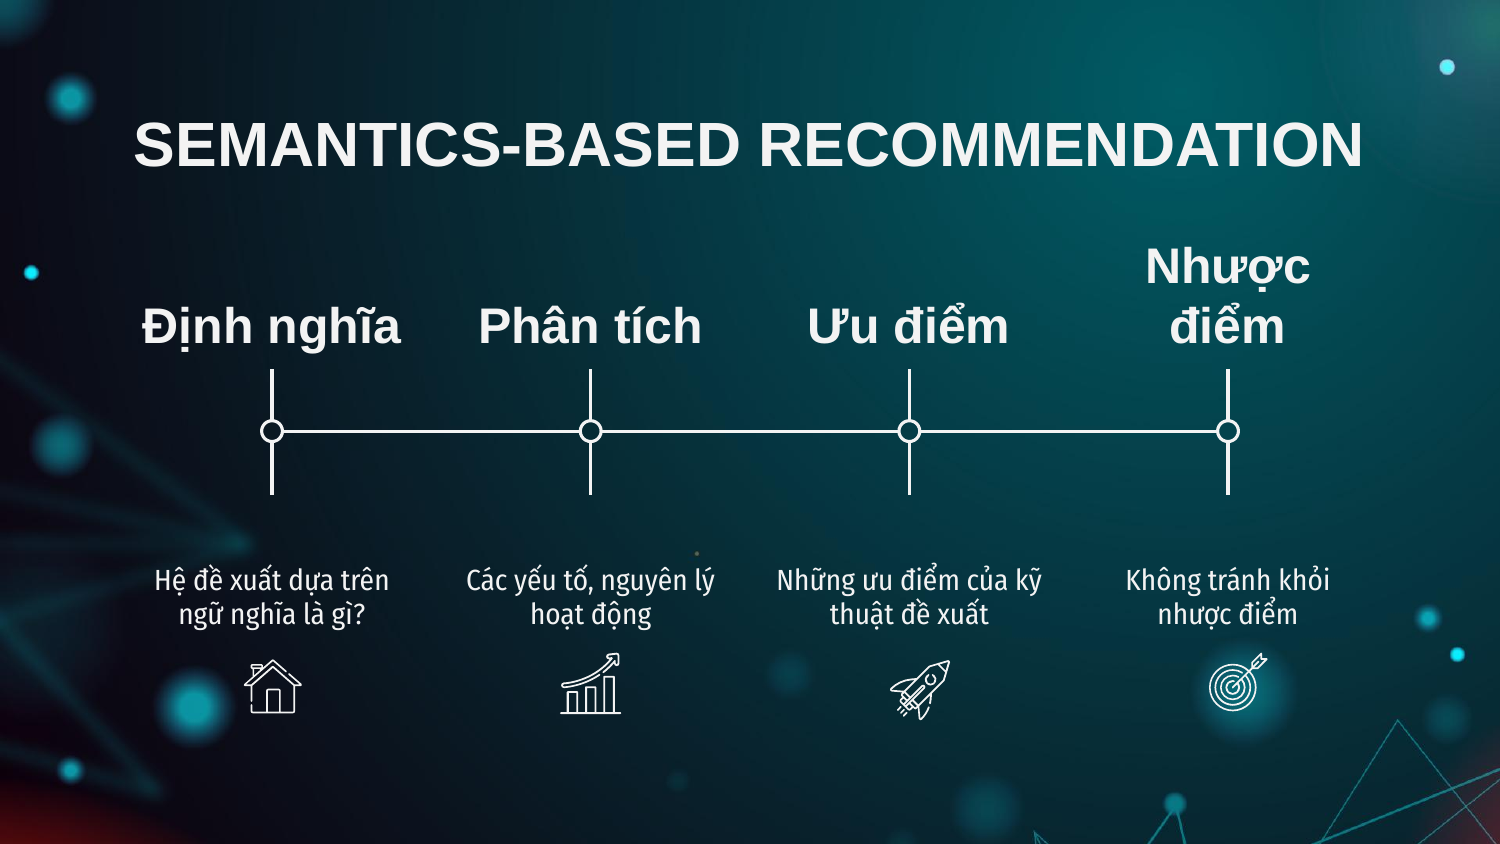

# SEMANTICS-BASED RECOMMENDATION
Định nghĩa
Hệ đề xuất dựa trên ngữ nghĩa là gì?
Phân tích
Các yếu tố, nguyên lý hoạt động
Ưu điểm
Những ưu điểm của kỹ thuật đề xuất
Nhược điểm
Không tránh khỏi nhược điểm